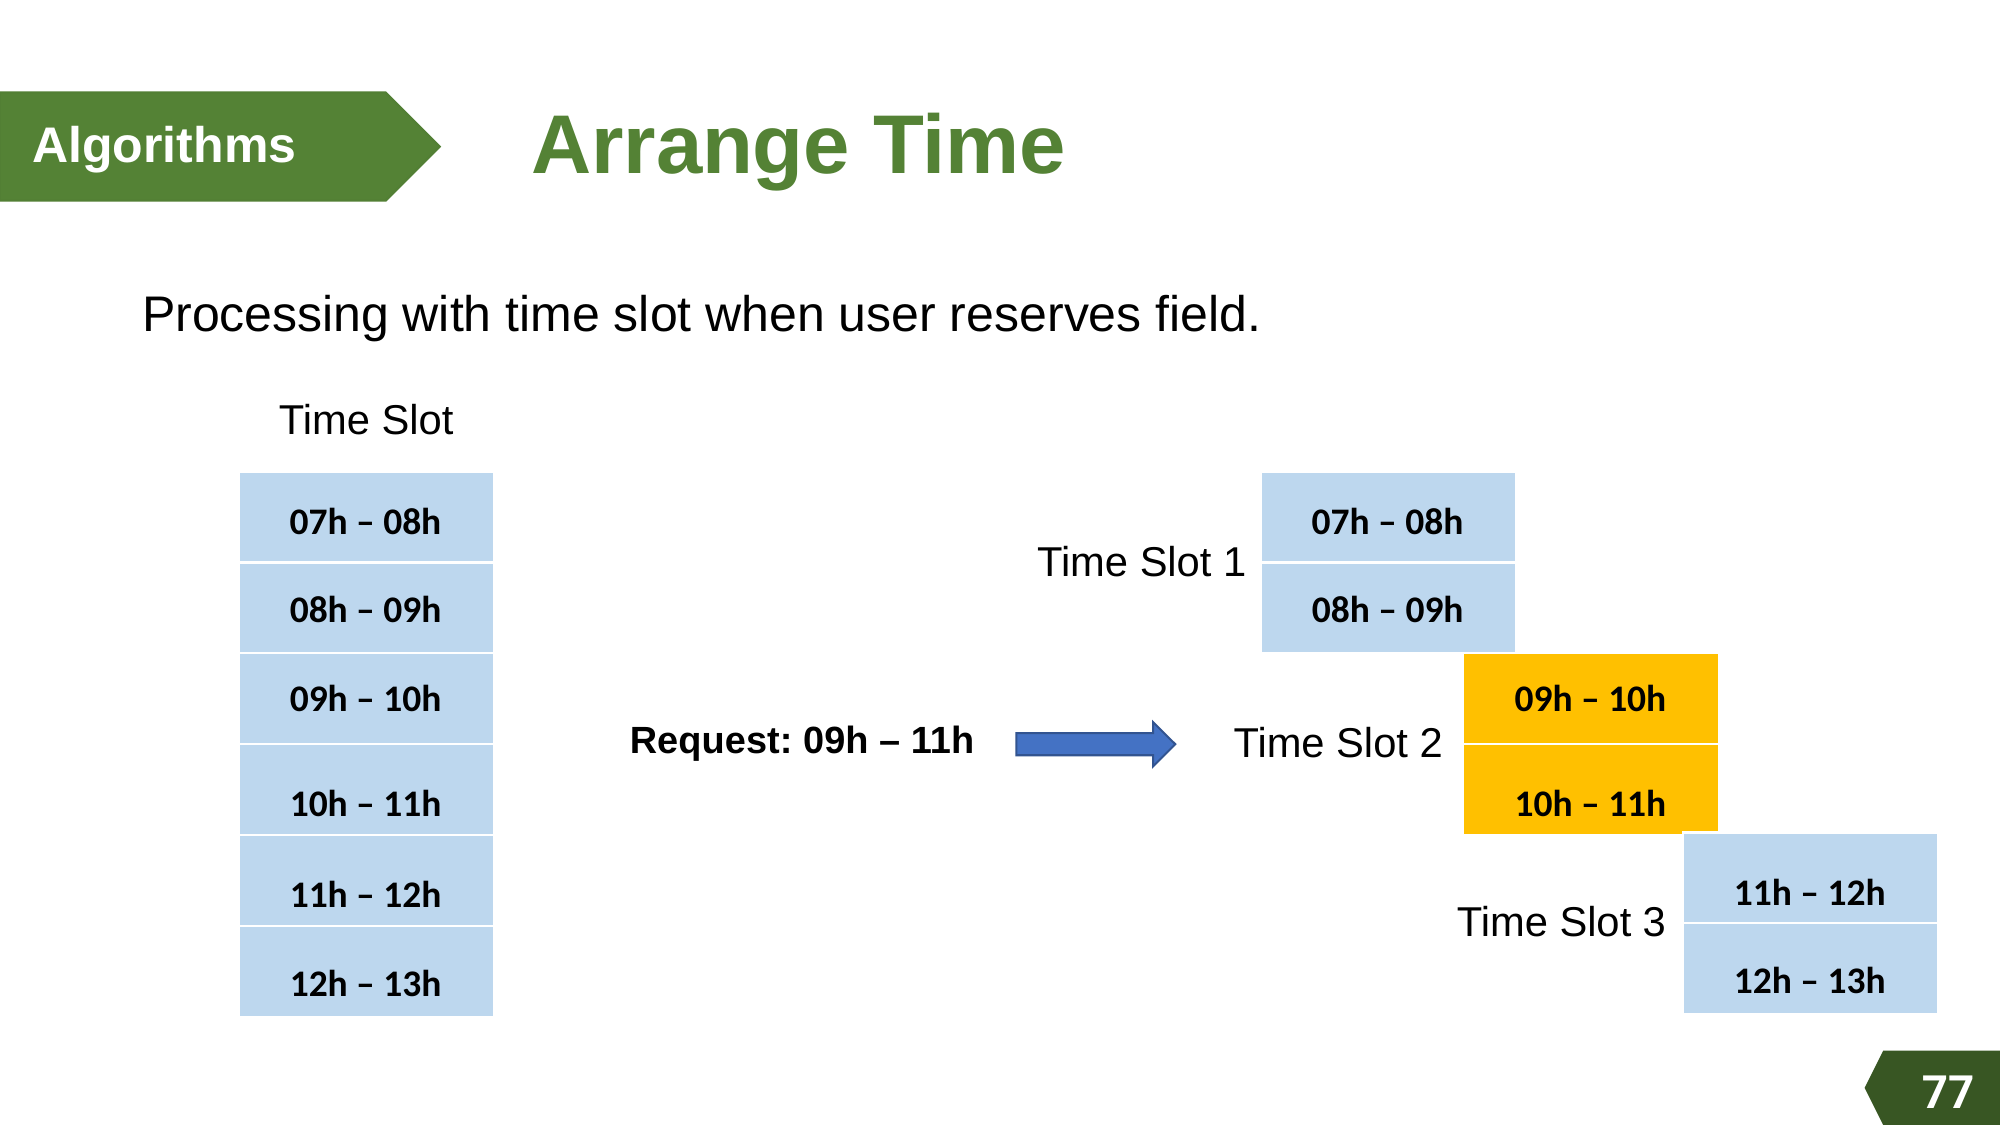

Algorithms
Arrange Time

Processing with time slot when user reserves field.
Time Slot

07h – 08h
07h – 08h
Time Slot 1

08h – 09h
08h – 09h

09h – 10h
09h – 10h
Request: 09h – 11h
Time Slot 2

10h – 11h
10h – 11h

11h – 12h
11h – 12h
Time Slot 3

12h – 13h
12h – 13h

77